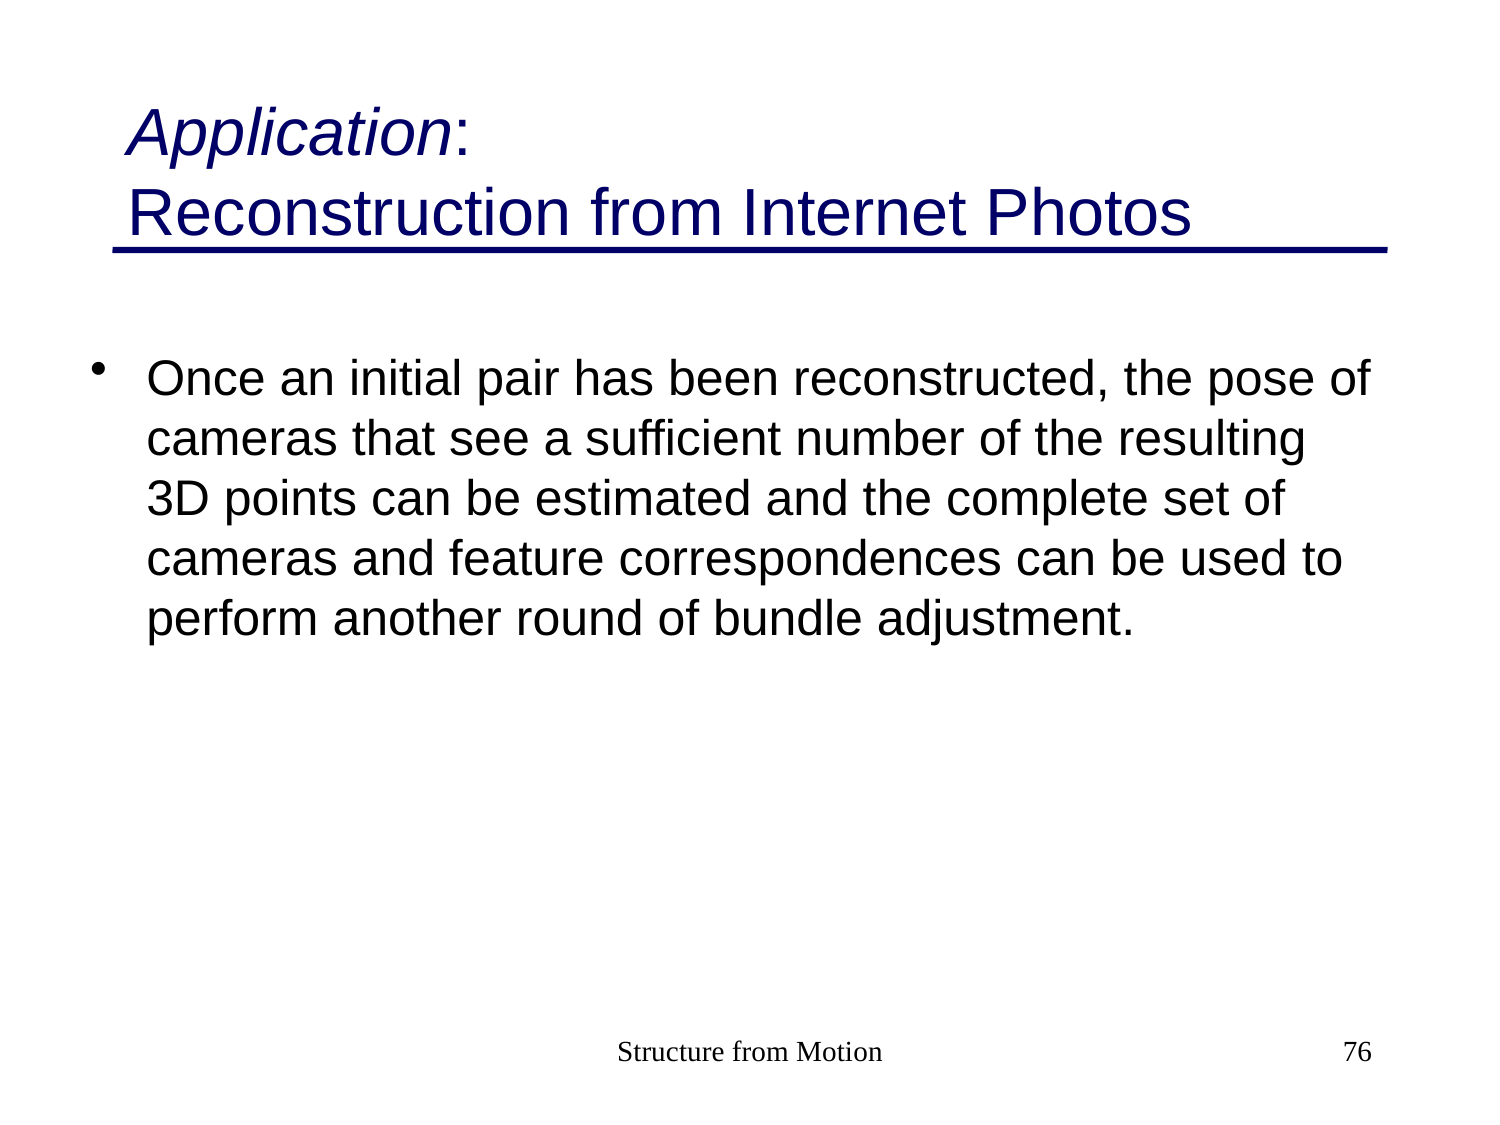

# Application: Reconstruction from Internet Photos
Once an initial pair has been reconstructed, the pose of cameras that see a sufficient number of the resulting 3D points can be estimated and the complete set of cameras and feature correspondences can be used to perform another round of bundle adjustment.

Structure from Motion
76